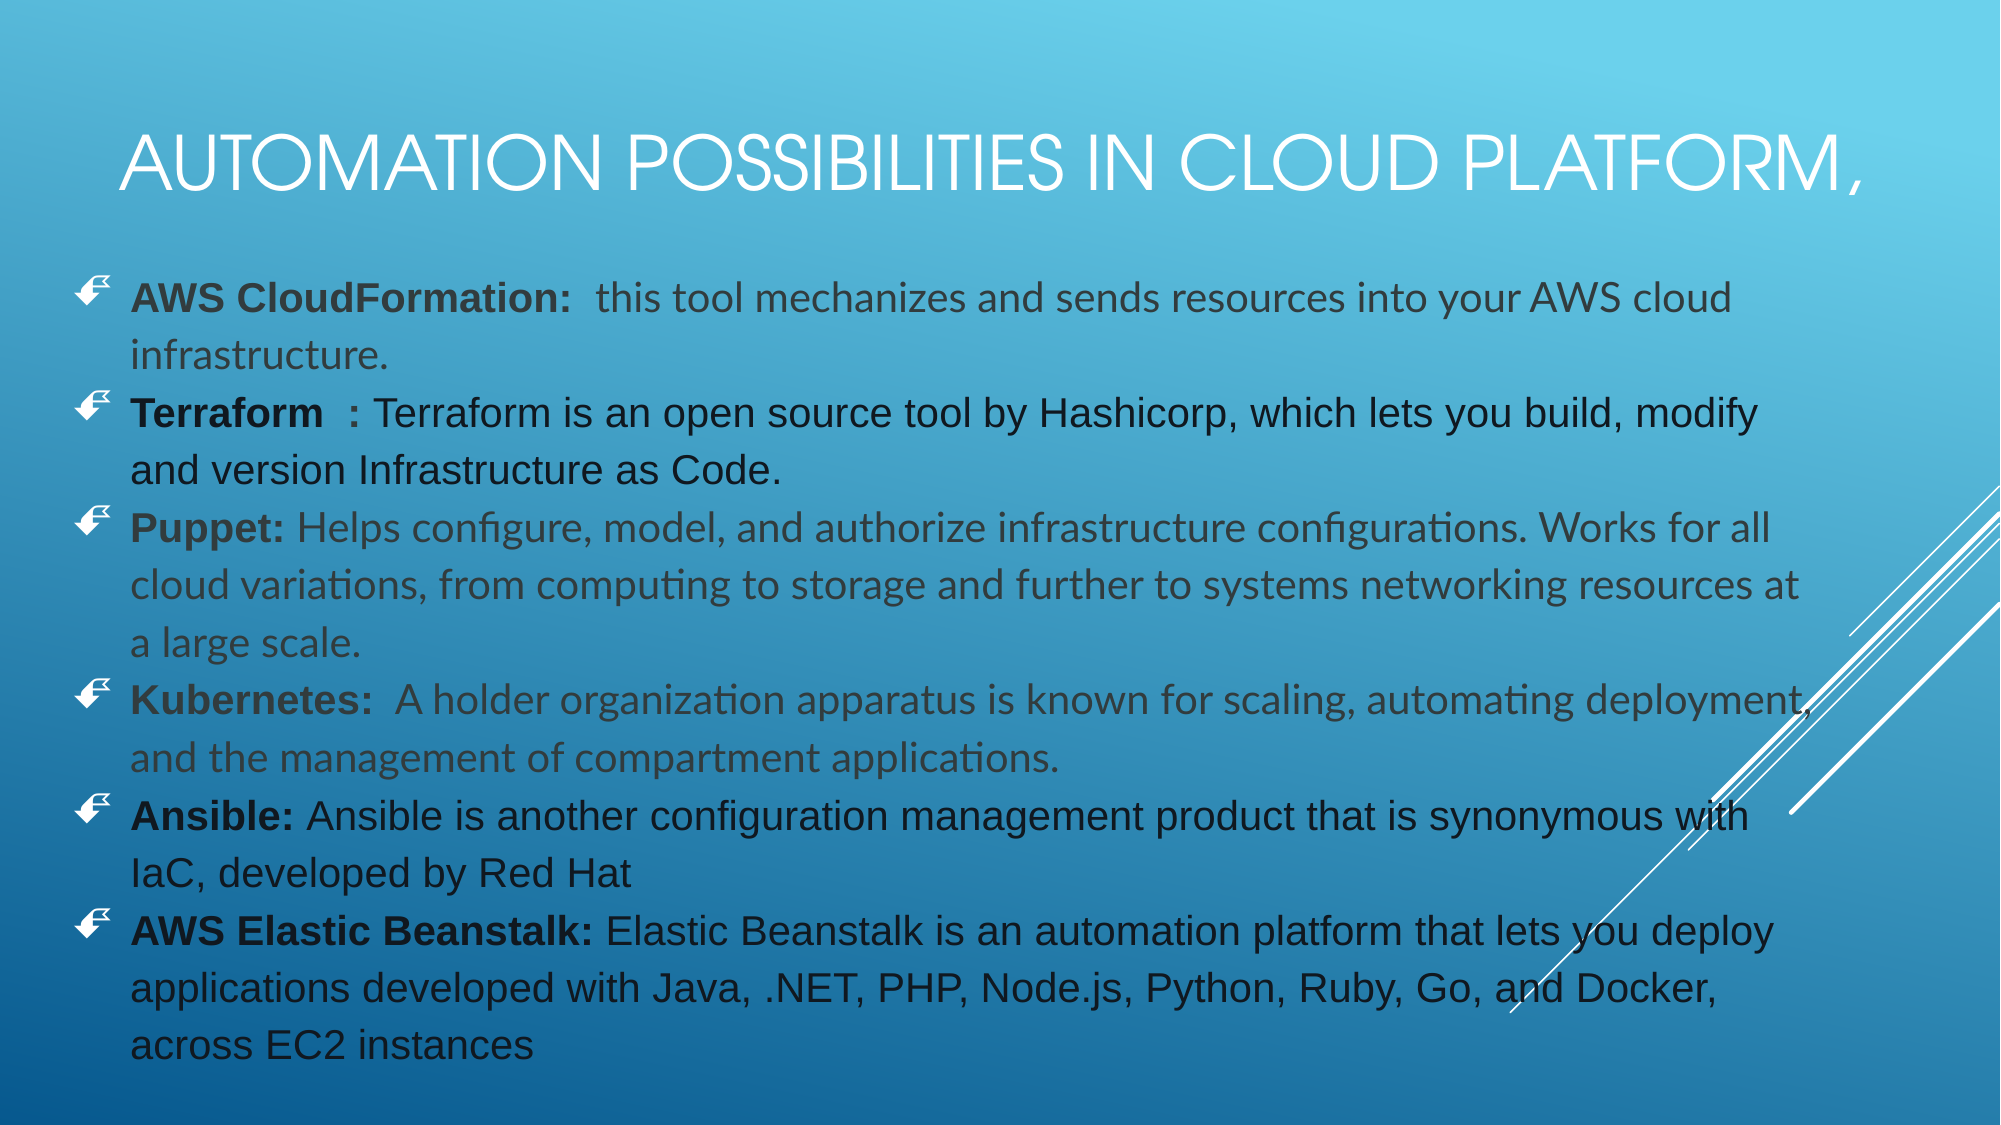

# Automation possibilities in cloud platform,
AWS CloudFormation:  this tool mechanizes and sends resources into your AWS cloud infrastructure.
Terraform  : Terraform is an open source tool by Hashicorp, which lets you build, modify and version Infrastructure as Code.
Puppet: Helps configure, model, and authorize infrastructure configurations. Works for all cloud variations, from computing to storage and further to systems networking resources at a large scale.
Kubernetes:  A holder organization apparatus is known for scaling, automating deployment, and the management of compartment applications.
Ansible: Ansible is another configuration management product that is synonymous with IaC, developed by Red Hat
AWS Elastic Beanstalk: Elastic Beanstalk is an automation platform that lets you deploy applications developed with Java, .NET, PHP, Node.js, Python, Ruby, Go, and Docker, across EC2 instances